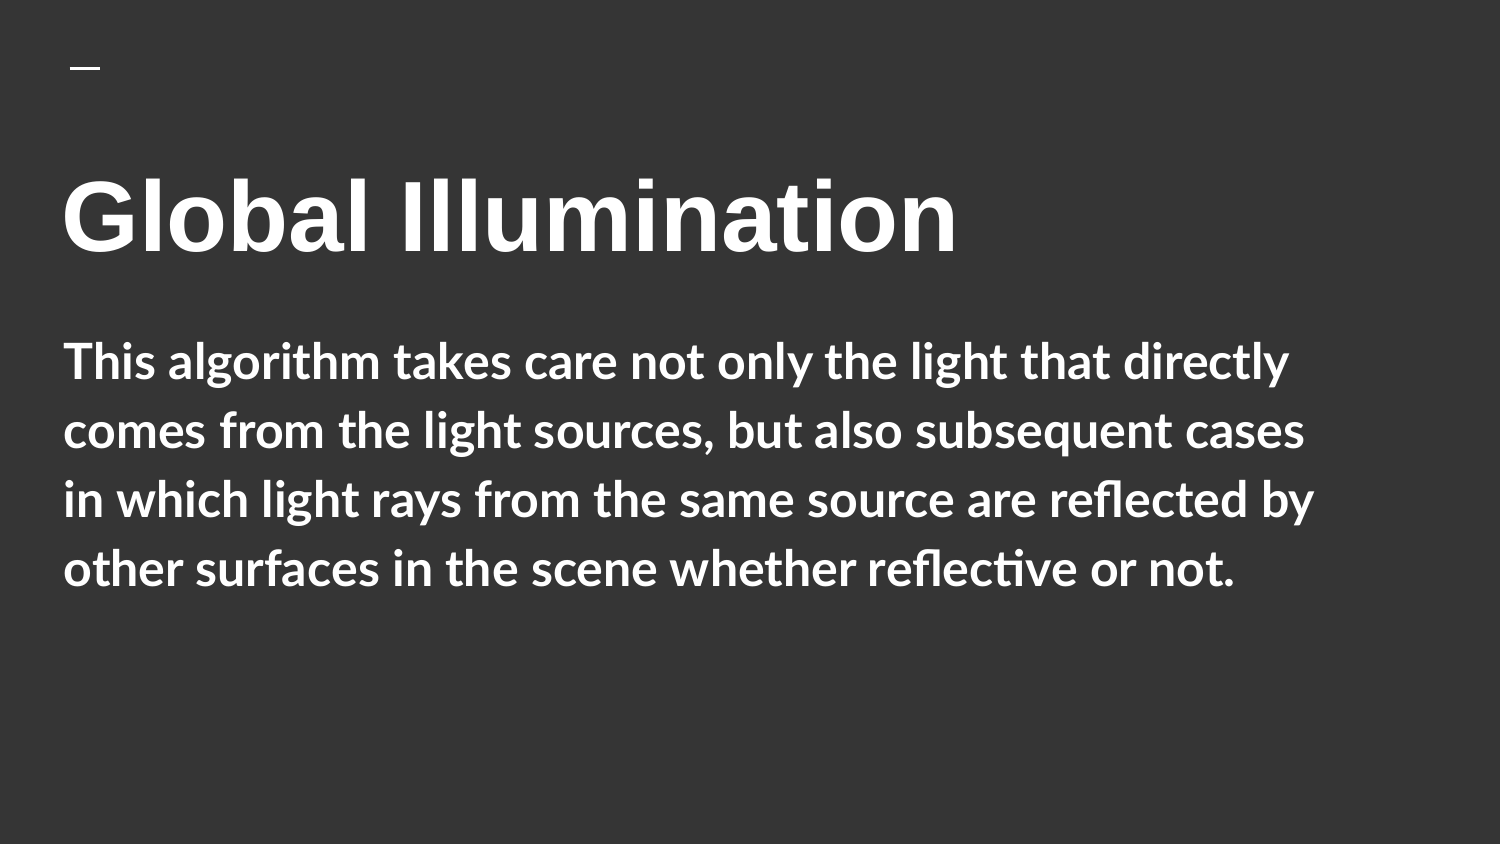

# Global Illumination
This algorithm takes care not only the light that directly comes from the light sources, but also subsequent cases in which light rays from the same source are reflected by other surfaces in the scene whether reflective or not.